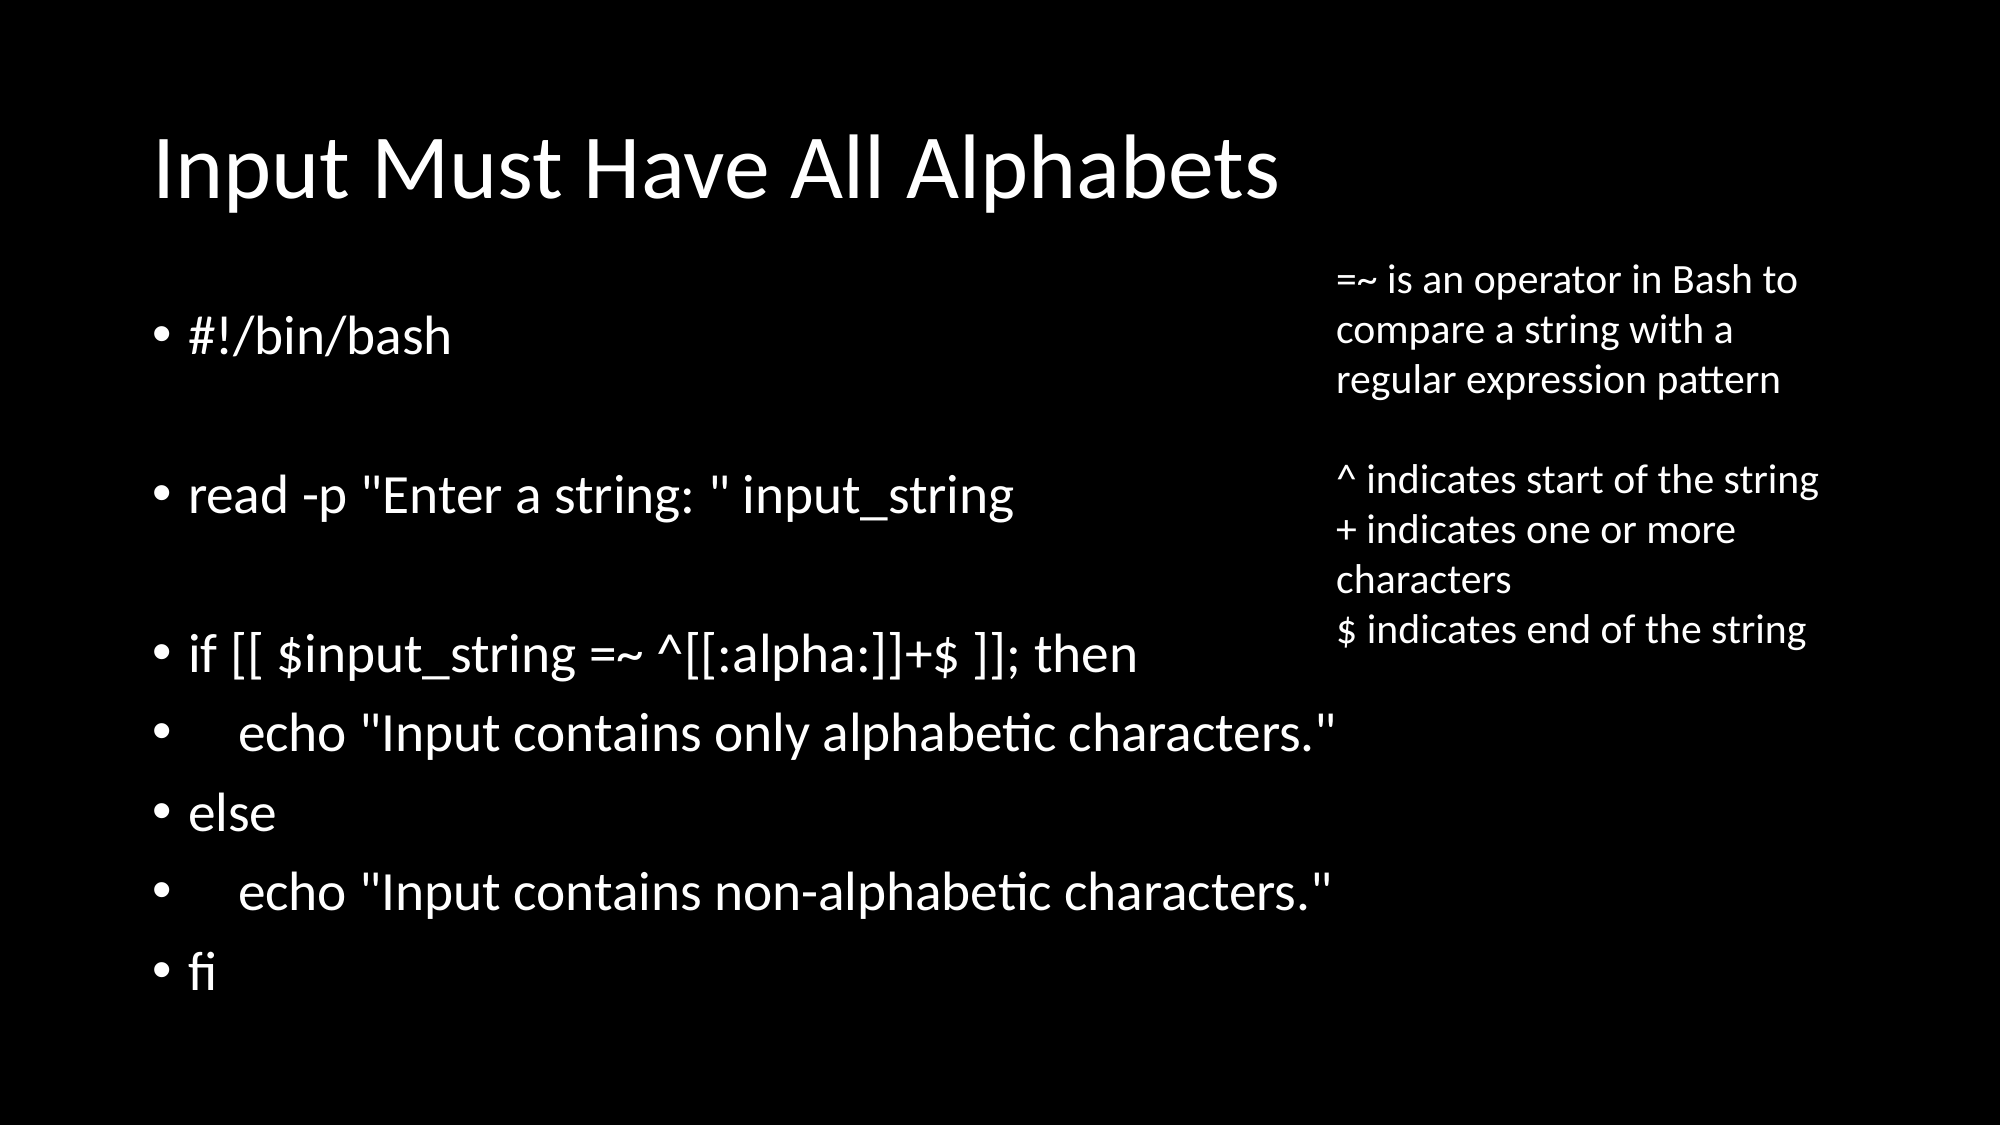

# Input Must Have All Alphabets
=~ is an operator in Bash to compare a string with a regular expression pattern

^ indicates start of the string
+ indicates one or more characters
$ indicates end of the string
#!/bin/bash

read -p "Enter a string: " input_string

if [[ $input_string =~ ^[[:alpha:]]+$ ]]; then
    echo "Input contains only alphabetic characters."
else
    echo "Input contains non-alphabetic characters."
fi